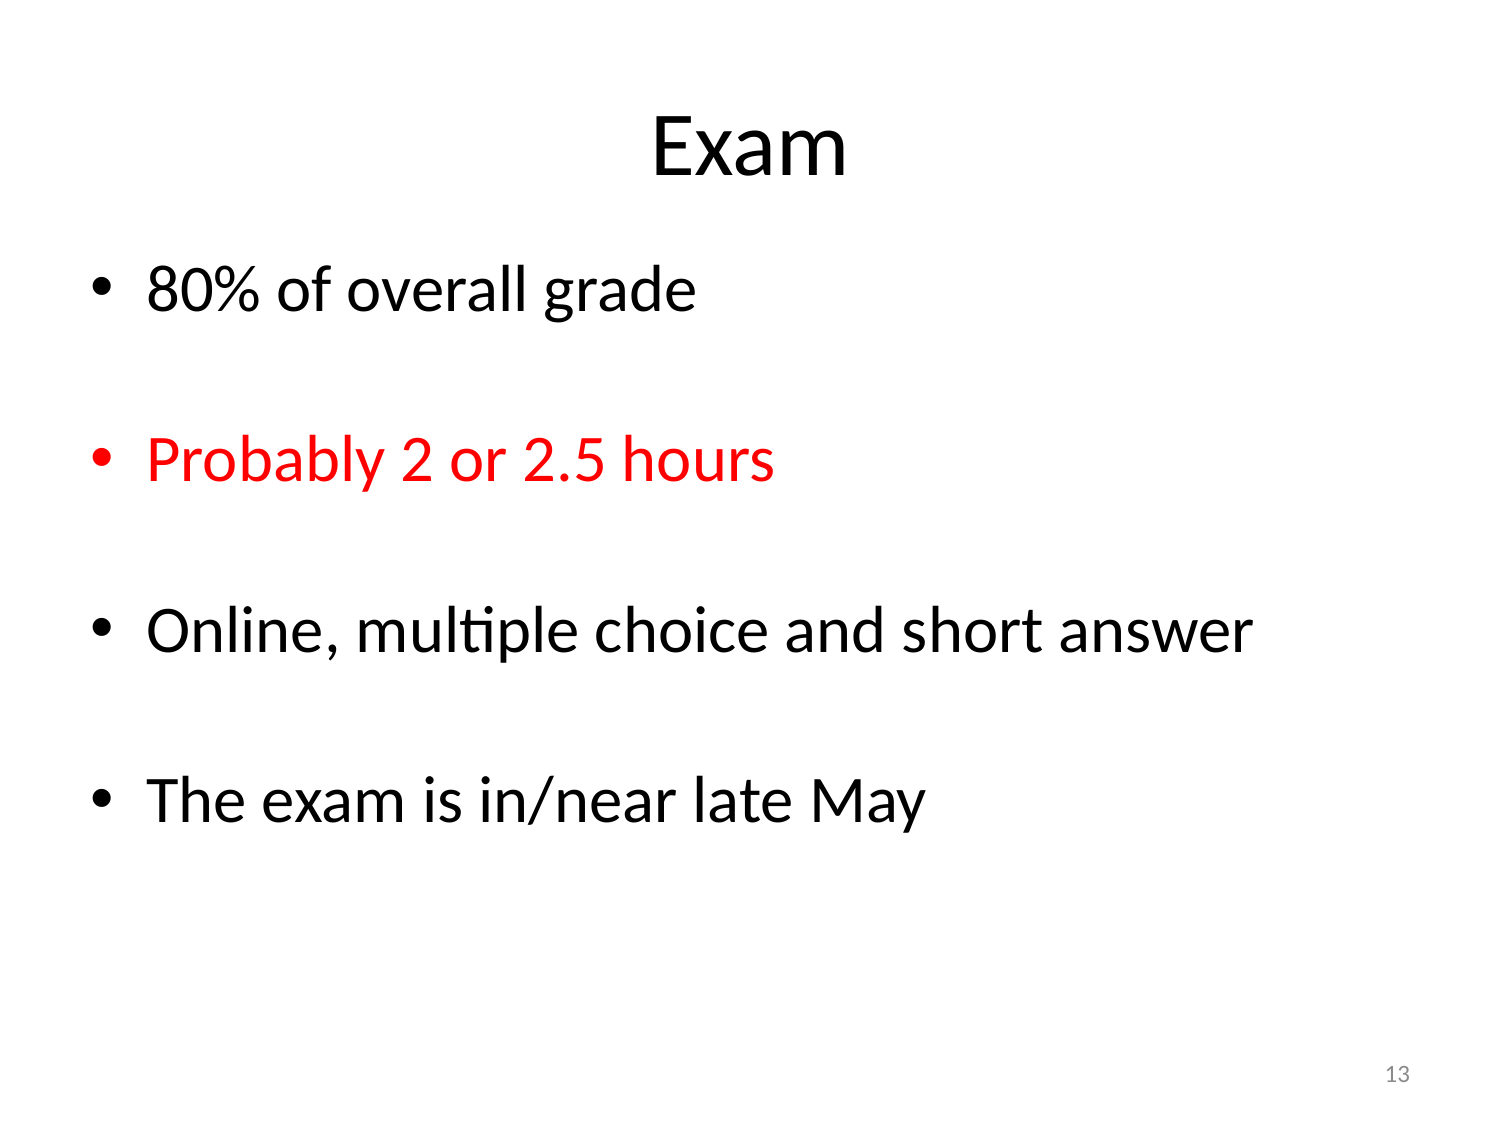

# Exam
80% of overall grade

Probably 2 or 2.5 hours

Online, multiple choice and short answer

The exam is in/near late May

13